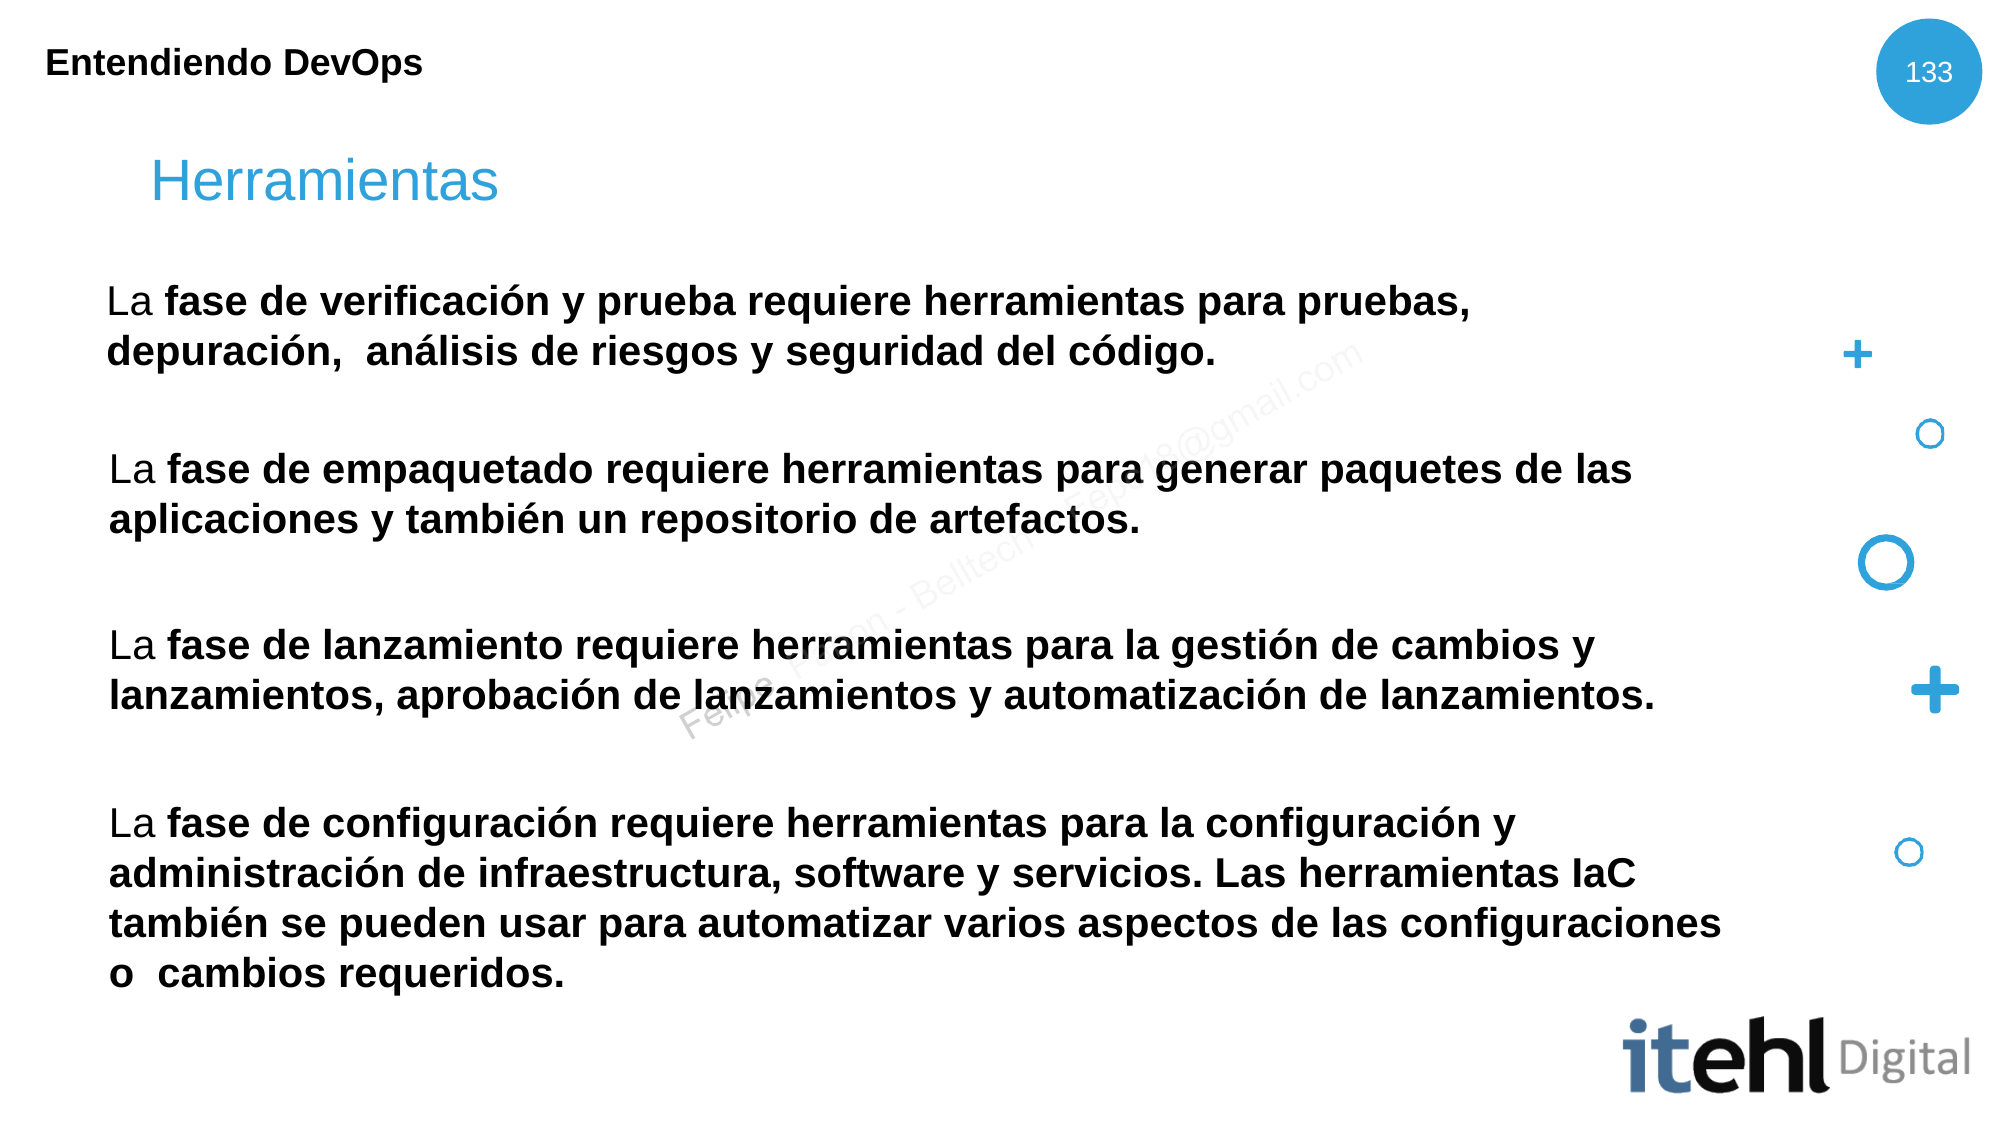

Entendiendo DevOps
133
# Herramientas
La fase de verificación y prueba requiere herramientas para pruebas, depuración,  análisis de riesgos y seguridad del código.

La fase de empaquetado requiere herramientas para generar paquetes de las
aplicaciones y también un repositorio de artefactos.

La fase de lanzamiento requiere herramientas para la gestión de cambios y
lanzamientos, aprobación de lanzamientos y automatización de lanzamientos.

La fase de configuración requiere herramientas para la configuración y  administración de infraestructura, software y servicios. Las herramientas IaC  también se pueden usar para automatizar varios aspectos de las configuraciones o  cambios requeridos.